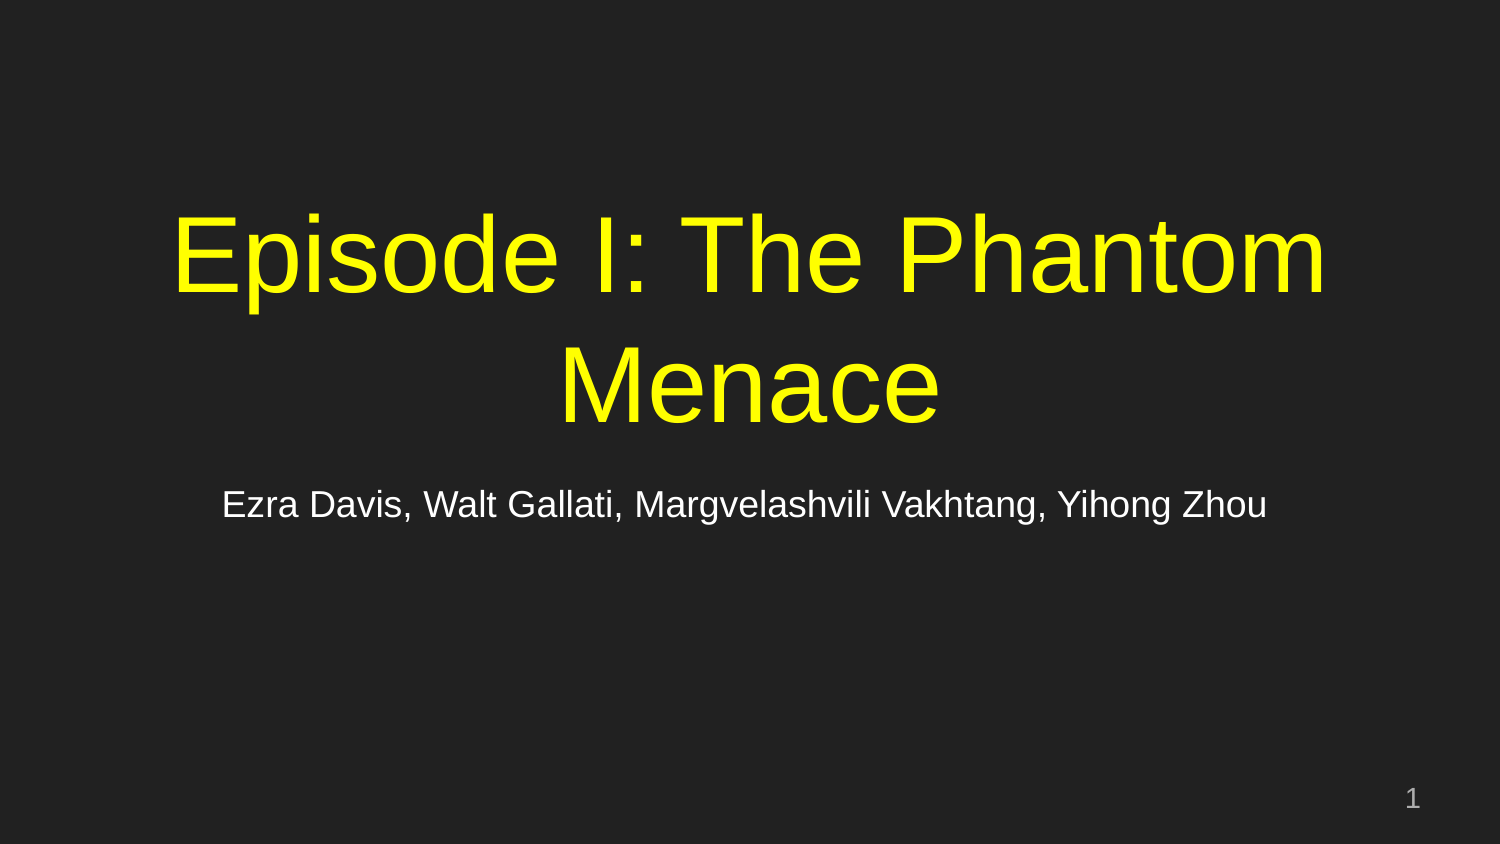

# Episode I: The Phantom Menace
Ezra Davis, Walt Gallati, Margvelashvili Vakhtang, Yihong Zhou
1